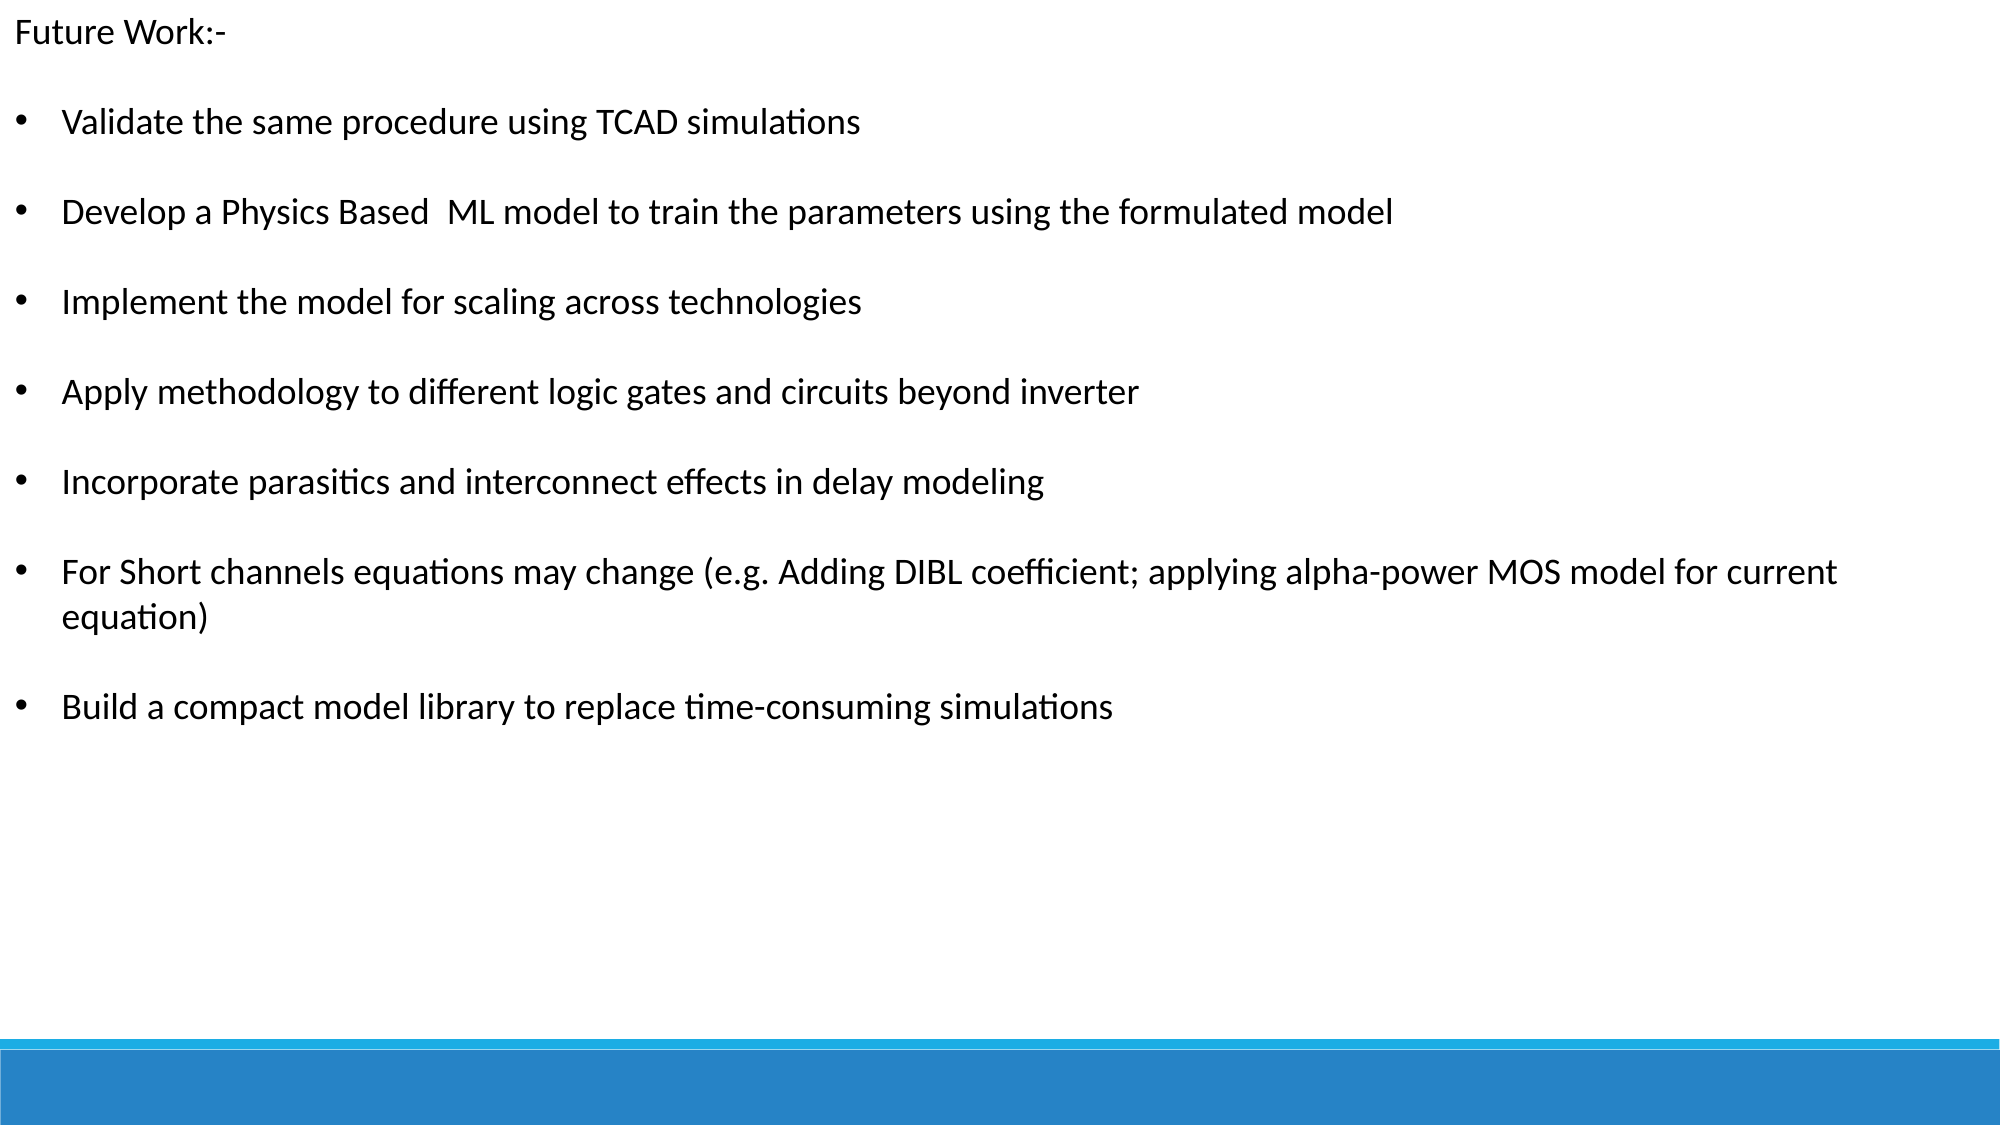

Future Work:-

Validate the same procedure using TCAD simulations

Develop a Physics Based  ML model to train the parameters using the formulated model

Implement the model for scaling across technologies

Apply methodology to different logic gates and circuits beyond inverter

Incorporate parasitics and interconnect effects in delay modeling

For Short channels equations may change (e.g. Adding DIBL coefficient; applying alpha-power MOS model for current equation)

Build a compact model library to replace time-consuming simulations